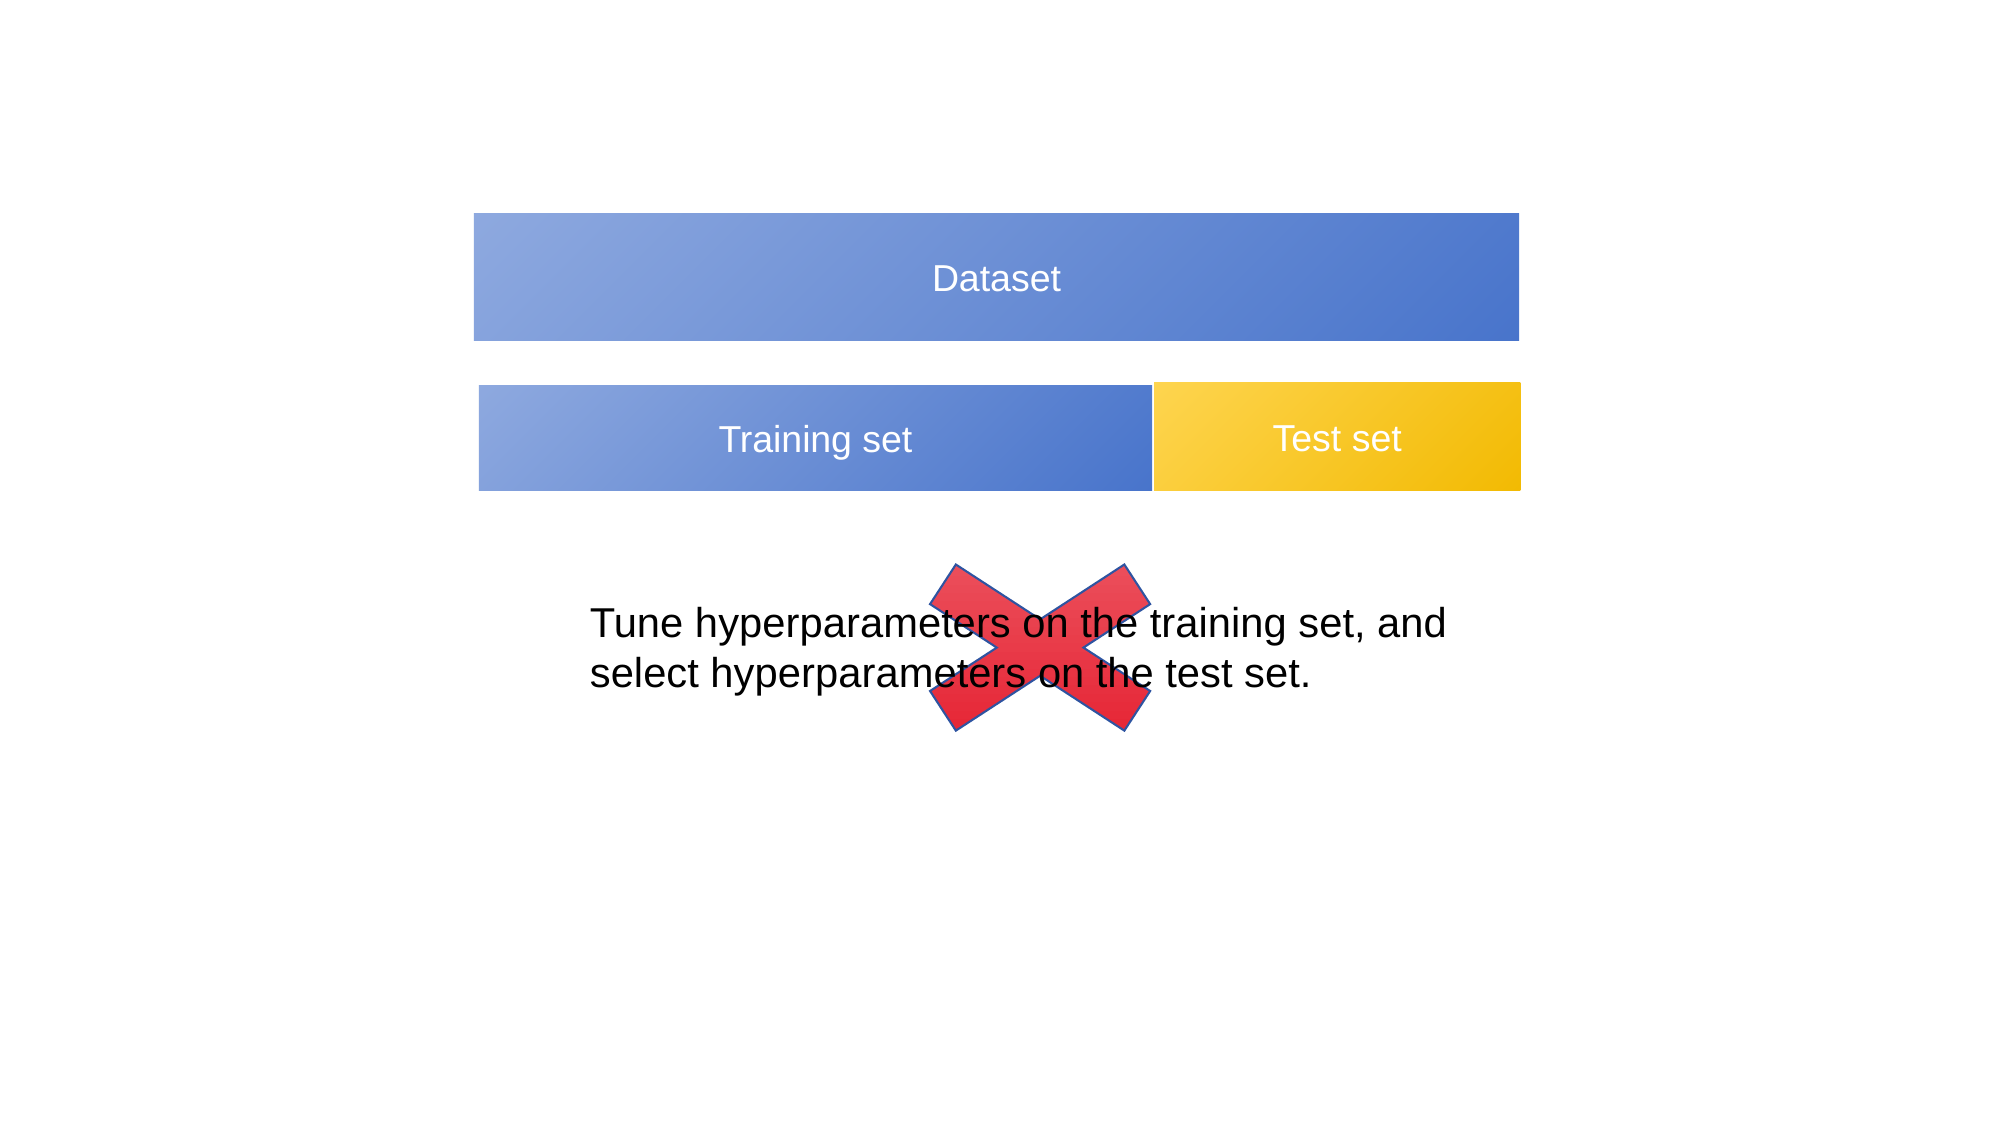

Dataset
Test set
Training set

Tune hyperparameters on the training set, and select hyperparameters on the test set.